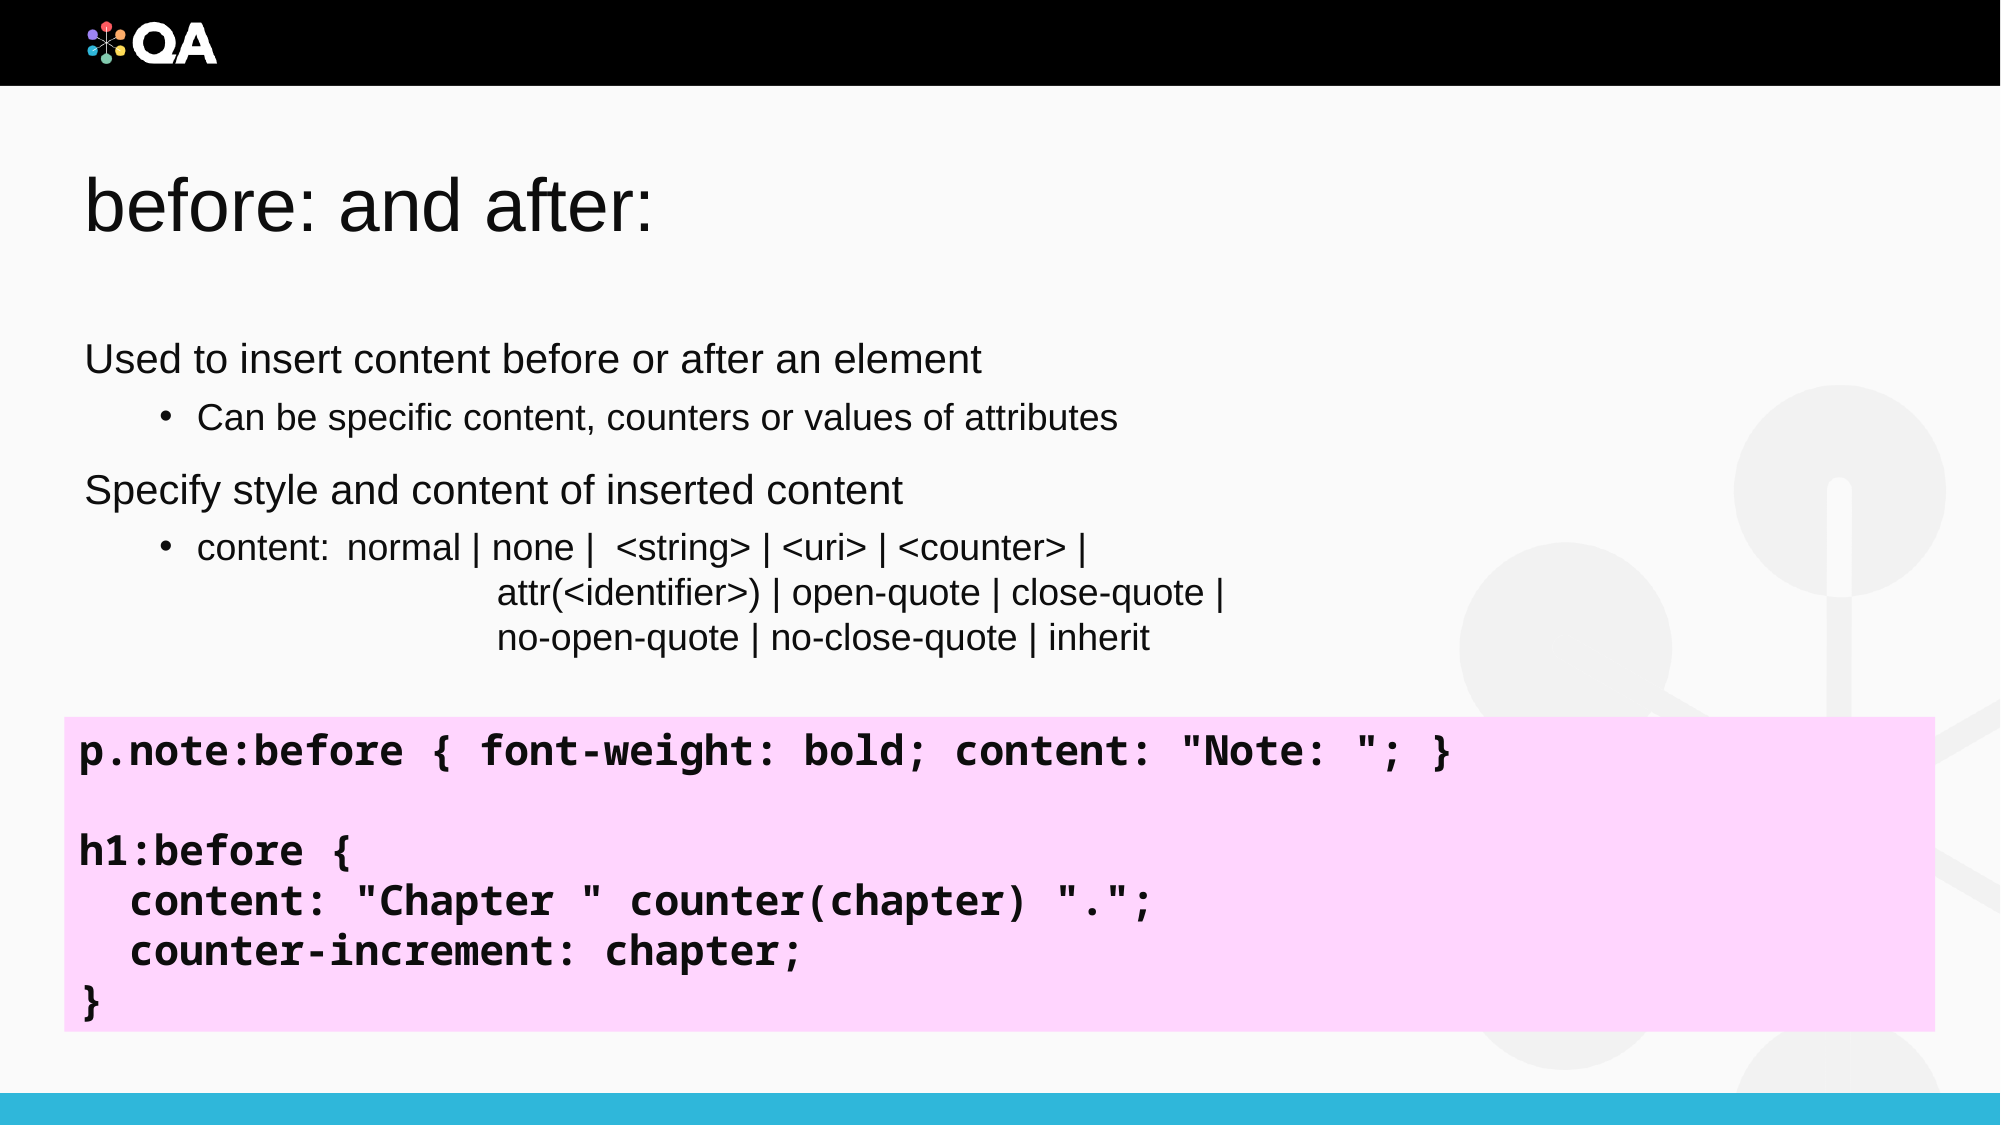

# before: and after:
Used to insert content before or after an element
Can be specific content, counters or values of attributes
Specify style and content of inserted content
content: 	normal | none |  <string> | <uri> | <counter> |
 		attr(<identifier>) | open-quote | close-quote |
		no-open-quote | no-close-quote | inherit

p.note:before { font-weight: bold; content: "Note: "; }

h1:before {
  content: "Chapter " counter(chapter) ".";
  counter-increment: chapter;
}